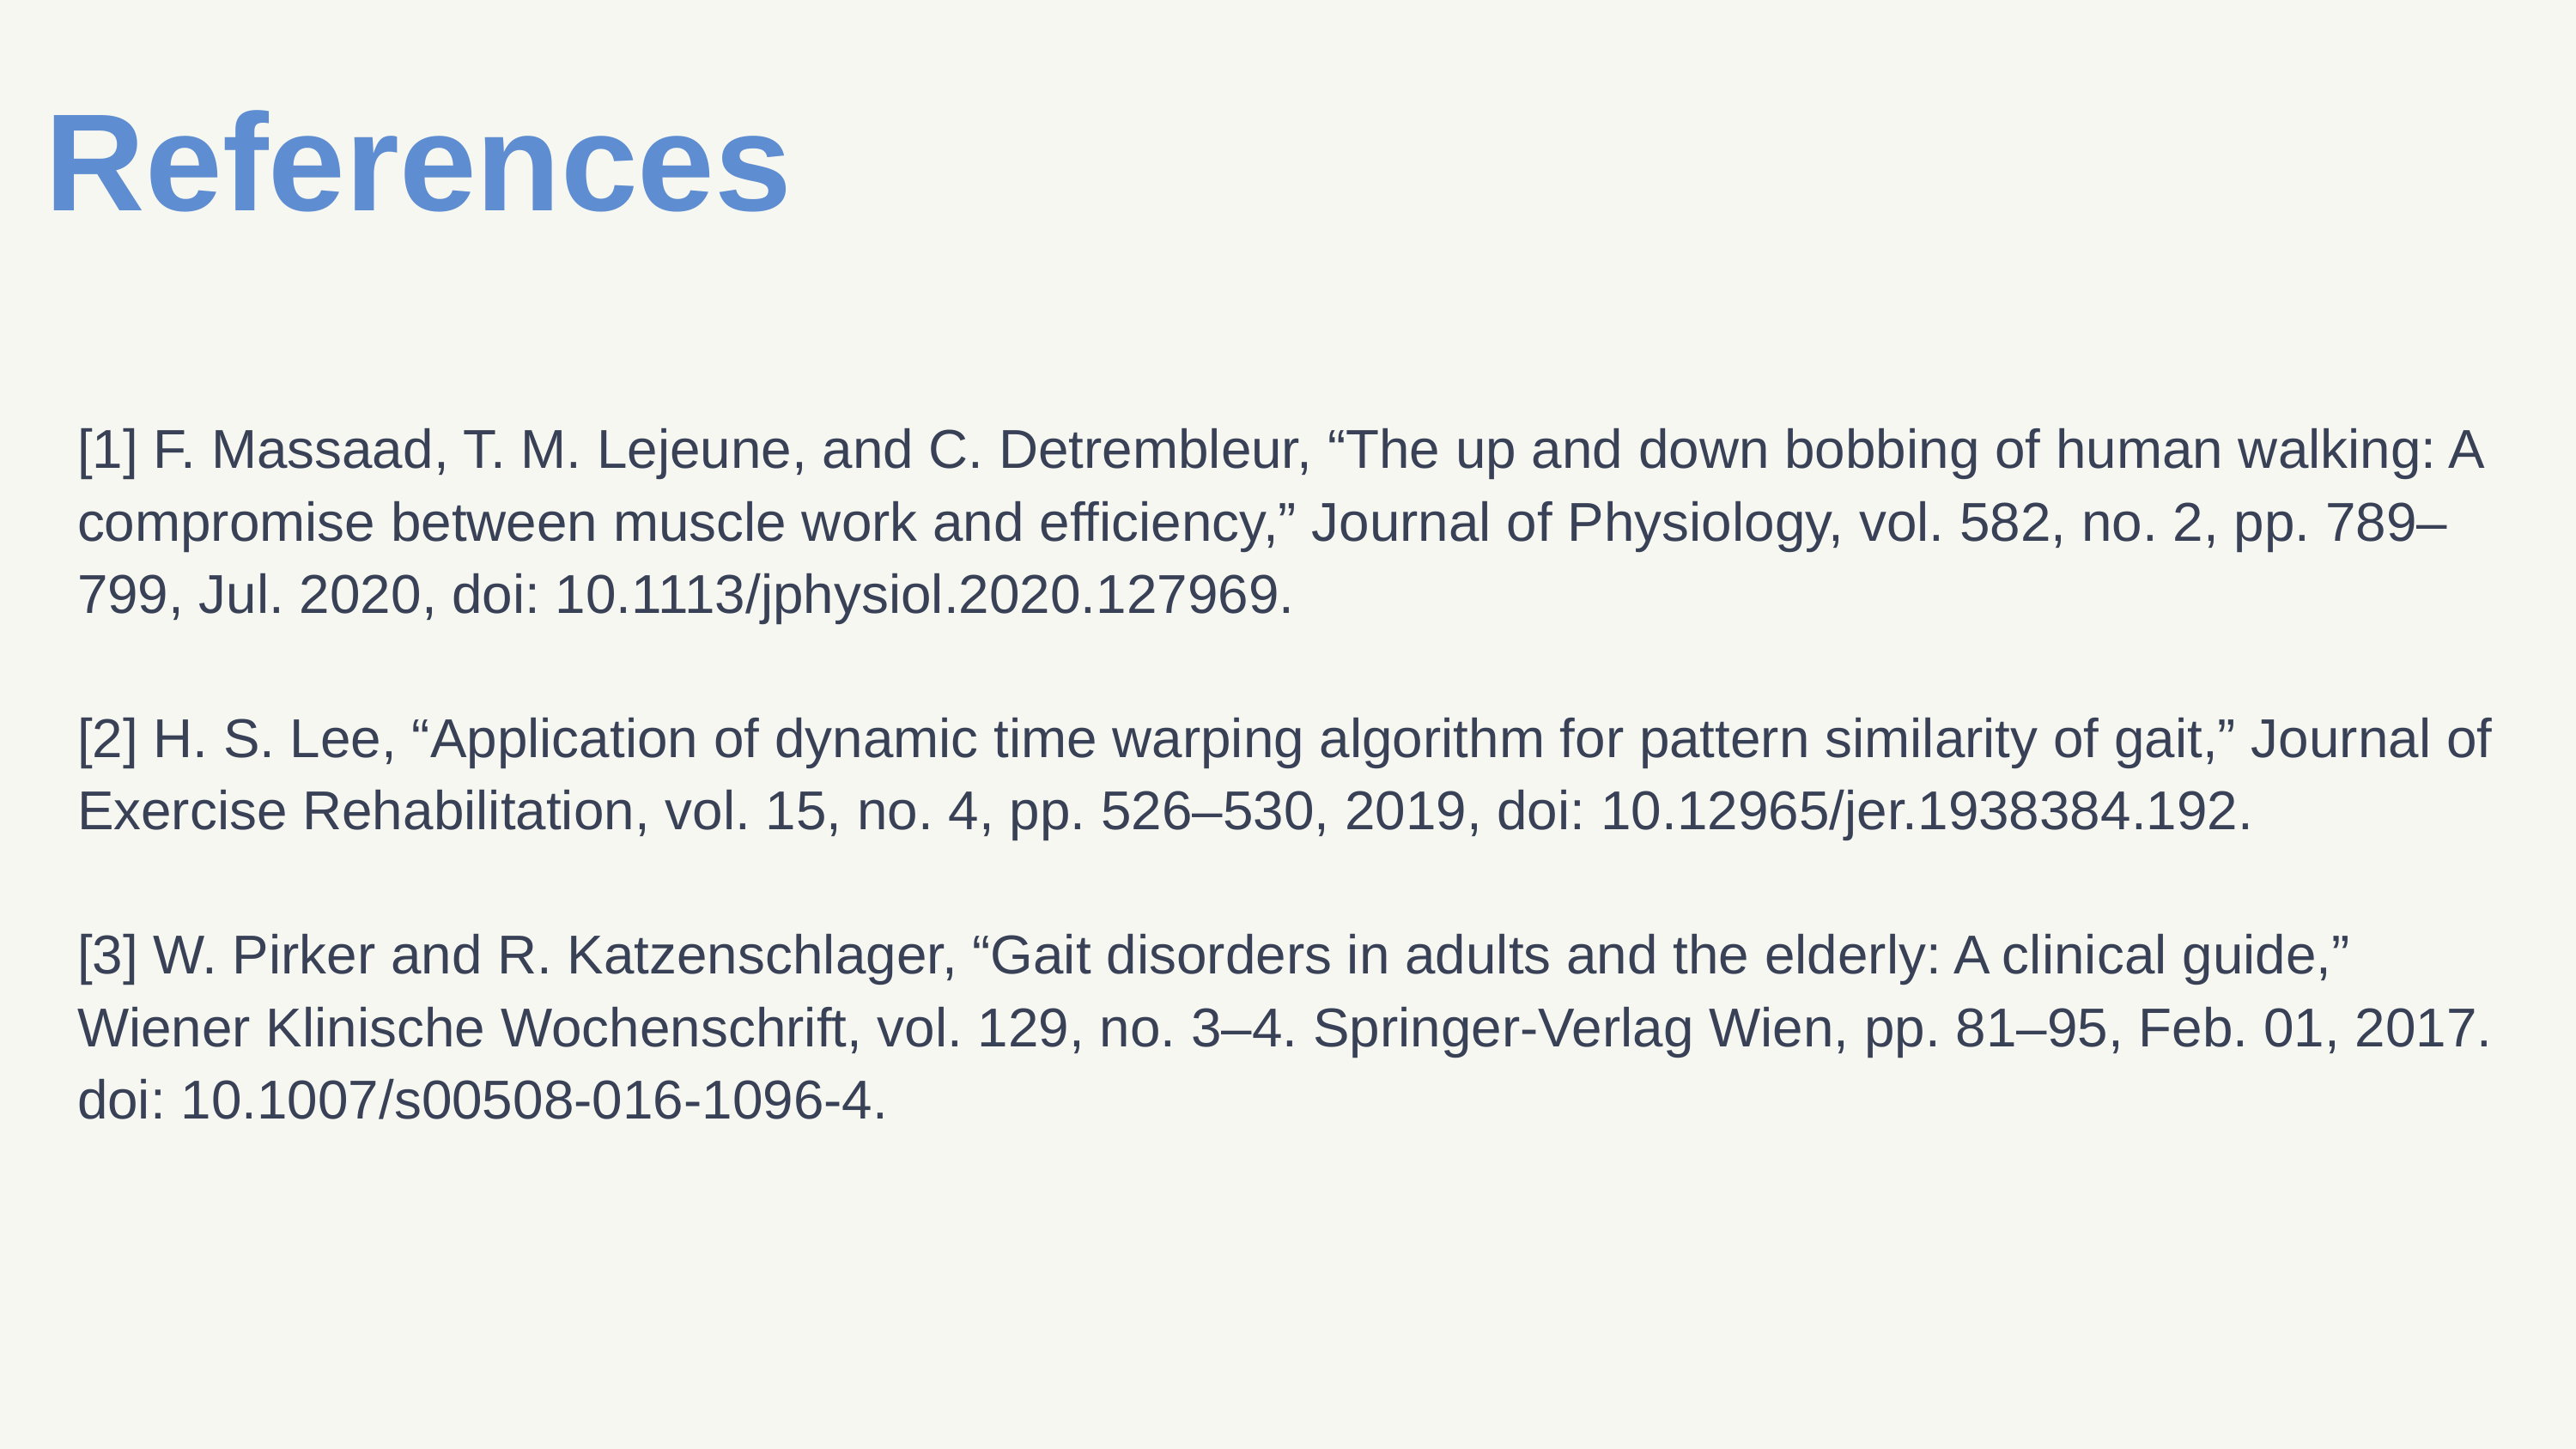

References
[1] F. Massaad, T. M. Lejeune, and C. Detrembleur, “The up and down bobbing of human walking: A compromise between muscle work and efficiency,” Journal of Physiology, vol. 582, no. 2, pp. 789–799, Jul. 2020, doi: 10.1113/jphysiol.2020.127969.

[2] H. S. Lee, “Application of dynamic time warping algorithm for pattern similarity of gait,” Journal of Exercise Rehabilitation, vol. 15, no. 4, pp. 526–530, 2019, doi: 10.12965/jer.1938384.192.

[3] W. Pirker and R. Katzenschlager, “Gait disorders in adults and the elderly: A clinical guide,” Wiener Klinische Wochenschrift, vol. 129, no. 3–4. Springer-Verlag Wien, pp. 81–95, Feb. 01, 2017. doi: 10.1007/s00508-016-1096-4.